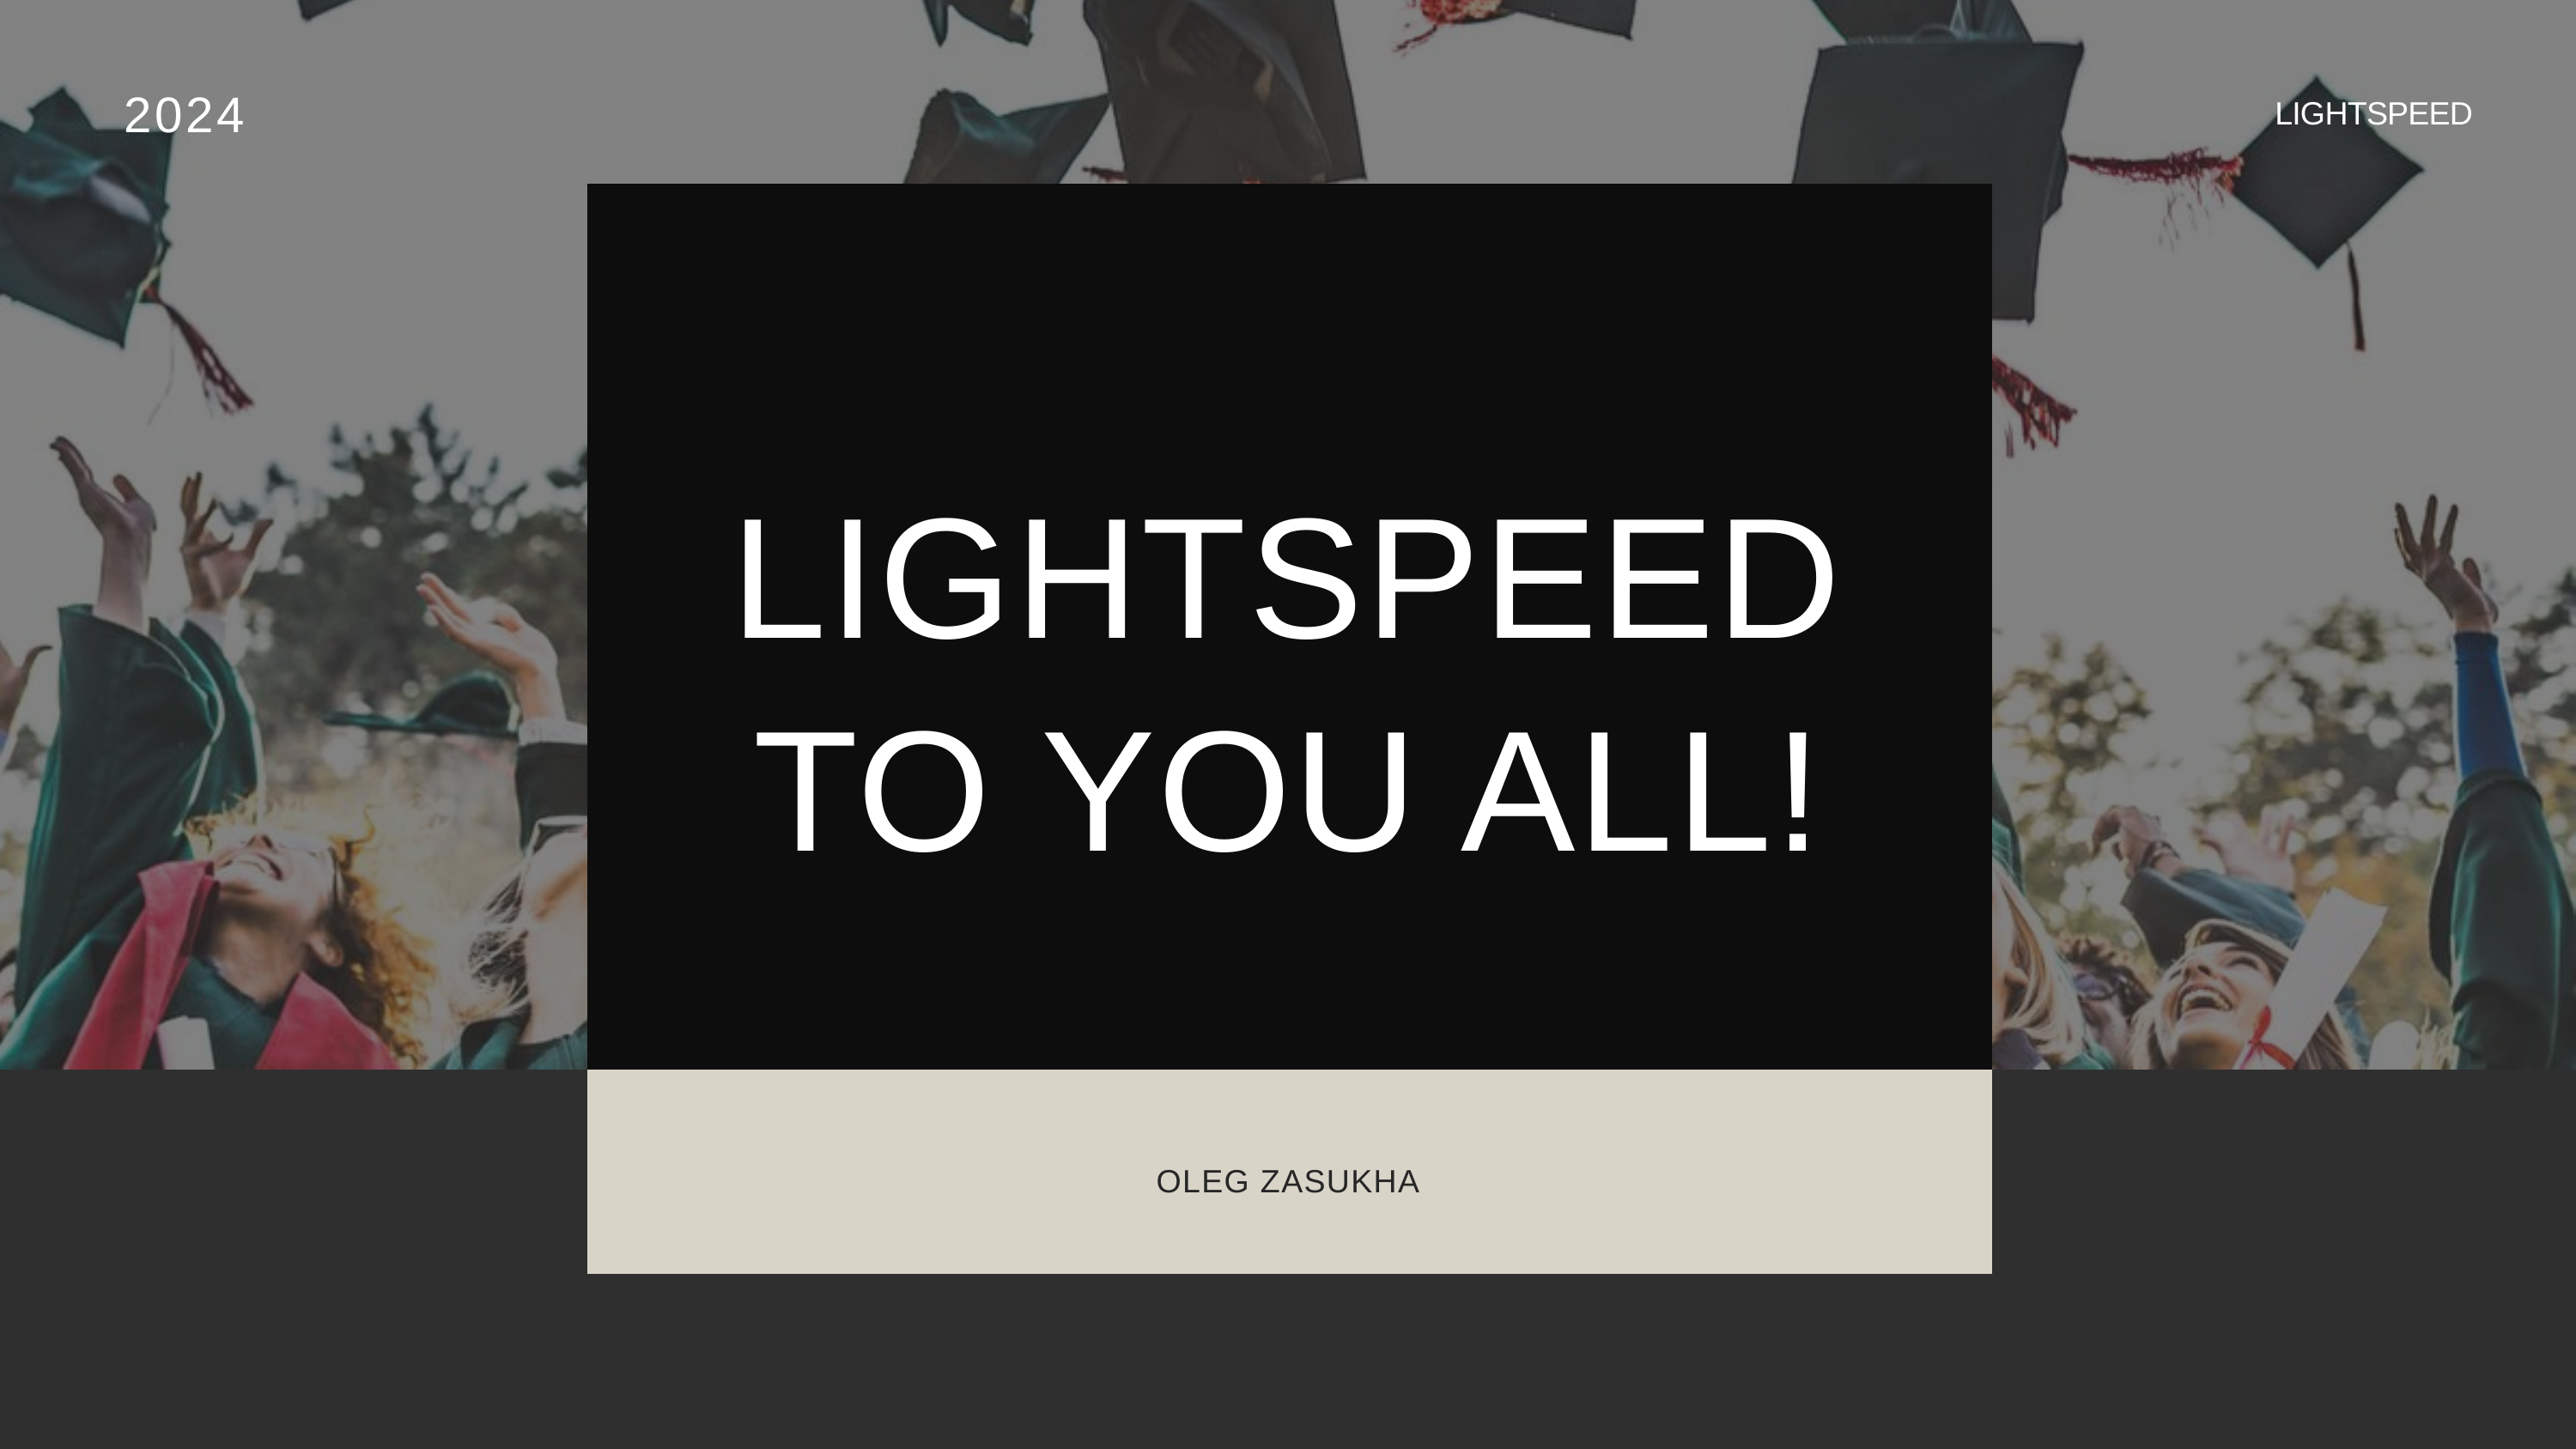

2024
LIGHTSPEED

LIGHTSPEED TO YOU ALL!

OLEG ZASUKHA